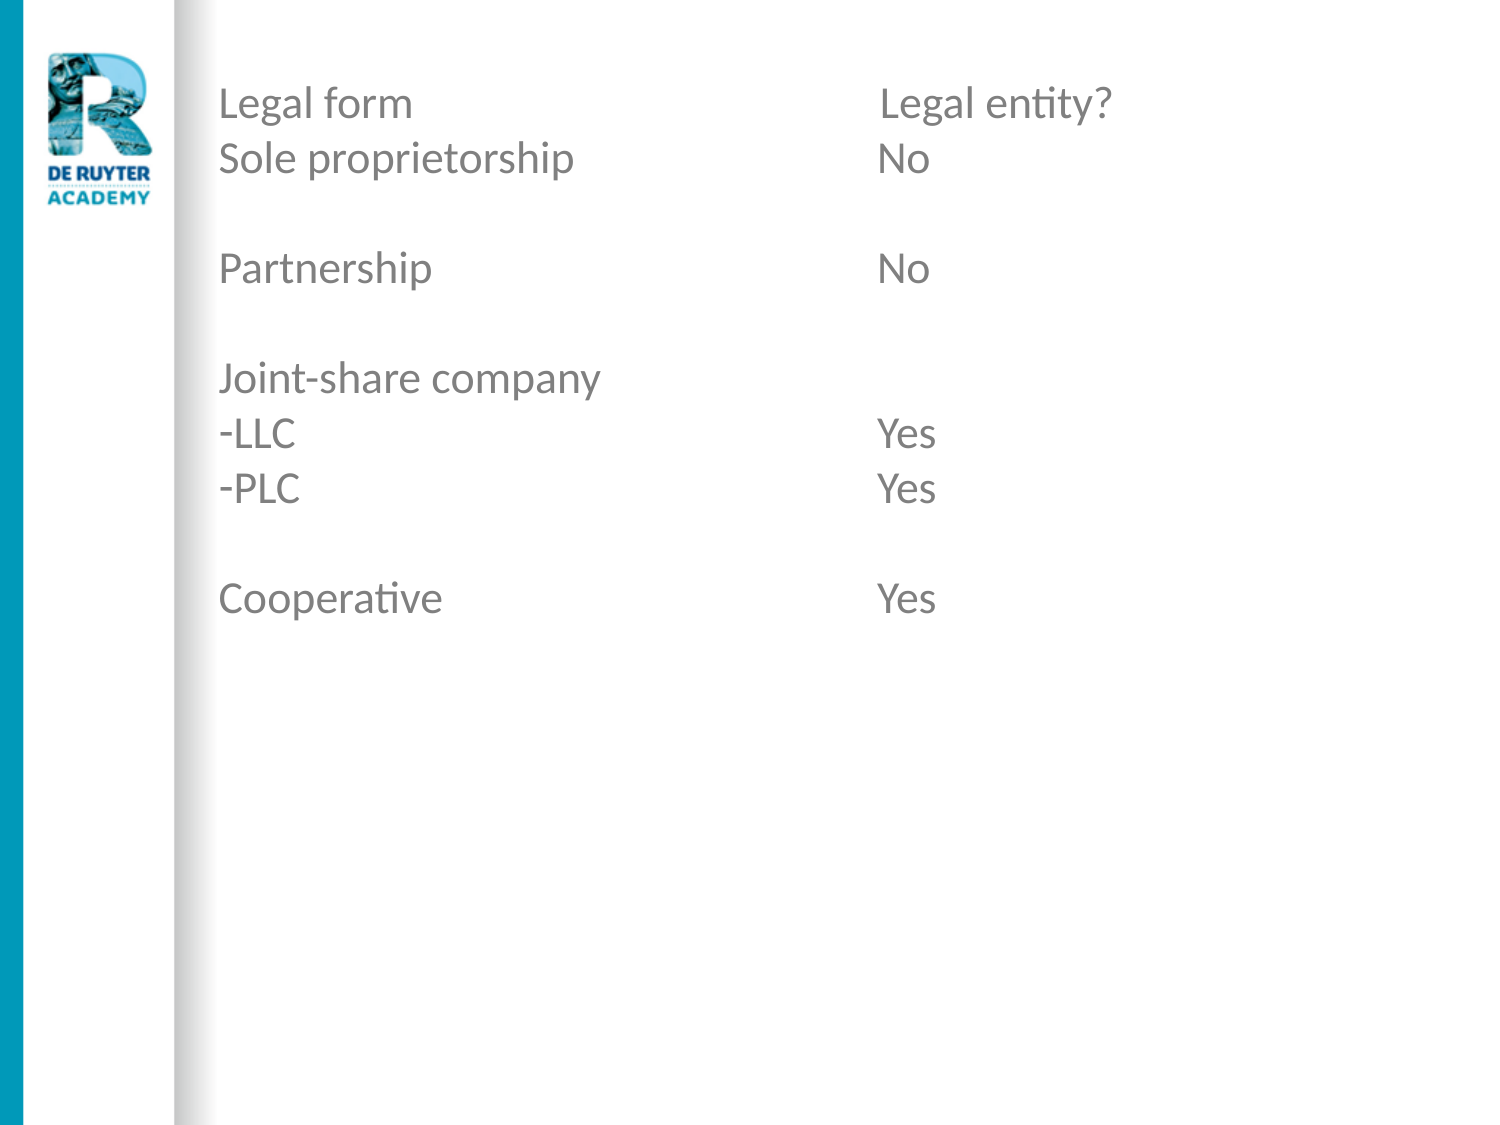

Legal form

Sole proprietorship

Partnership

Joint-share company
LLC
PLC

Cooperative

No

No

Yes
Yes

Yes
Legal entity?